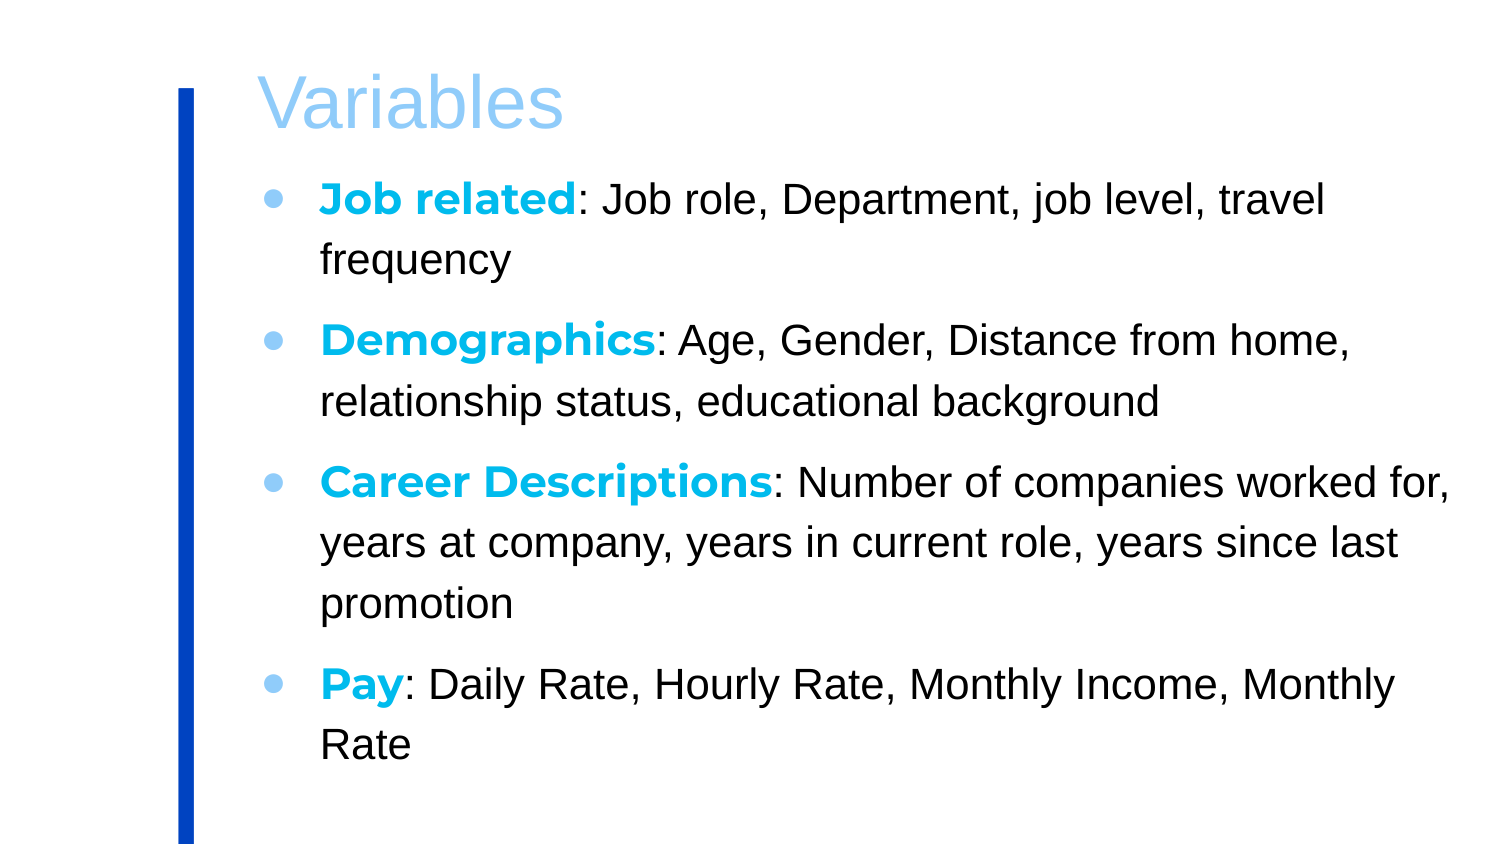

# Variables
Job related: Job role, Department, job level, travel frequency
Demographics: Age, Gender, Distance from home, relationship status, educational background
Career Descriptions: Number of companies worked for, years at company, years in current role, years since last promotion
Pay: Daily Rate, Hourly Rate, Monthly Income, Monthly Rate